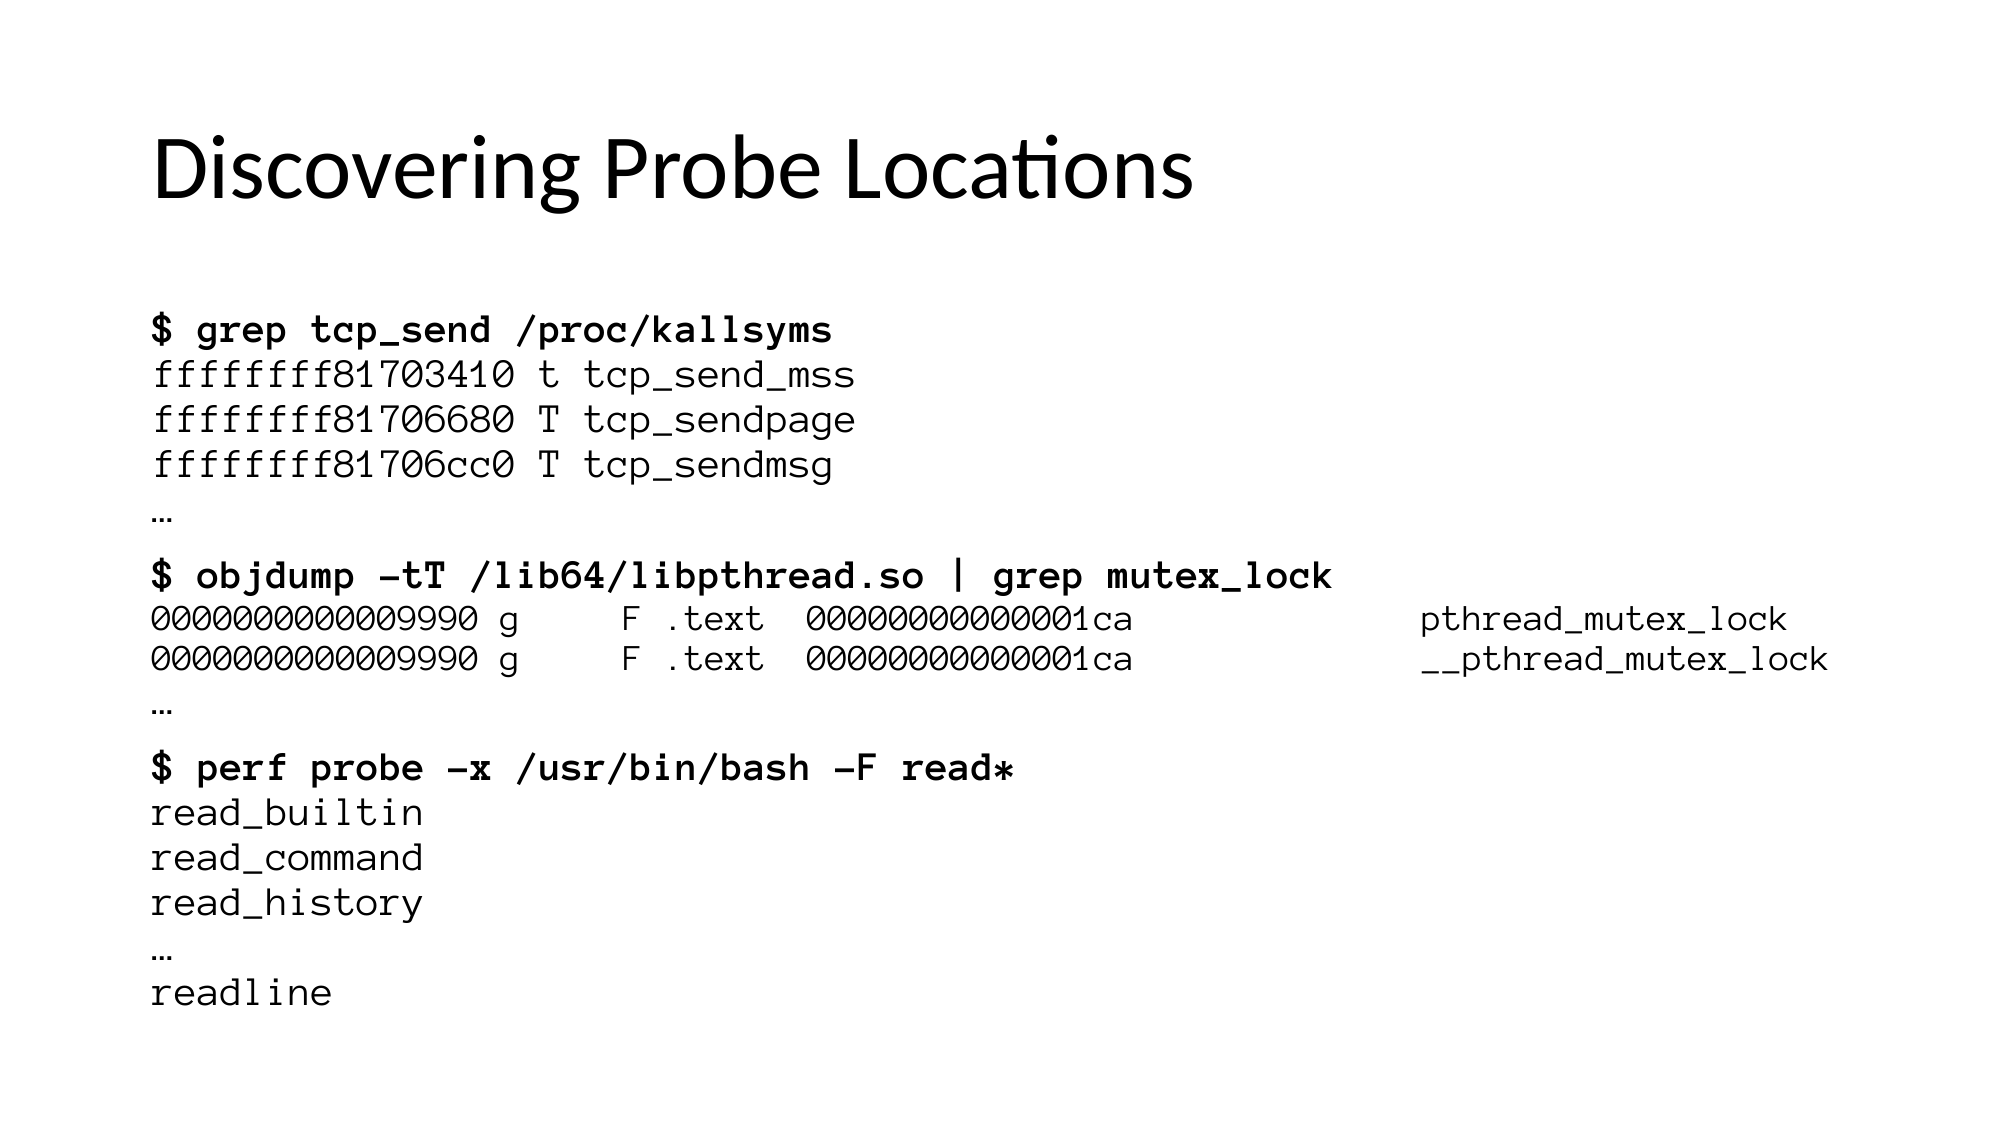

# Discovering Probe Locations
$ grep tcp_send /proc/kallsyms
ffffffff81703410 t tcp_send_mss
ffffffff81706680 T tcp_sendpage
ffffffff81706cc0 T tcp_sendmsg
…
$ objdump -tT /lib64/libpthread.so | grep mutex_lock
0000000000009990 g     F .text  00000000000001ca              pthread_mutex_lock
0000000000009990 g     F .text  00000000000001ca              __pthread_mutex_lock
…
$ perf probe -x /usr/bin/bash -F read*
read_builtin
read_command
read_history
…
readline